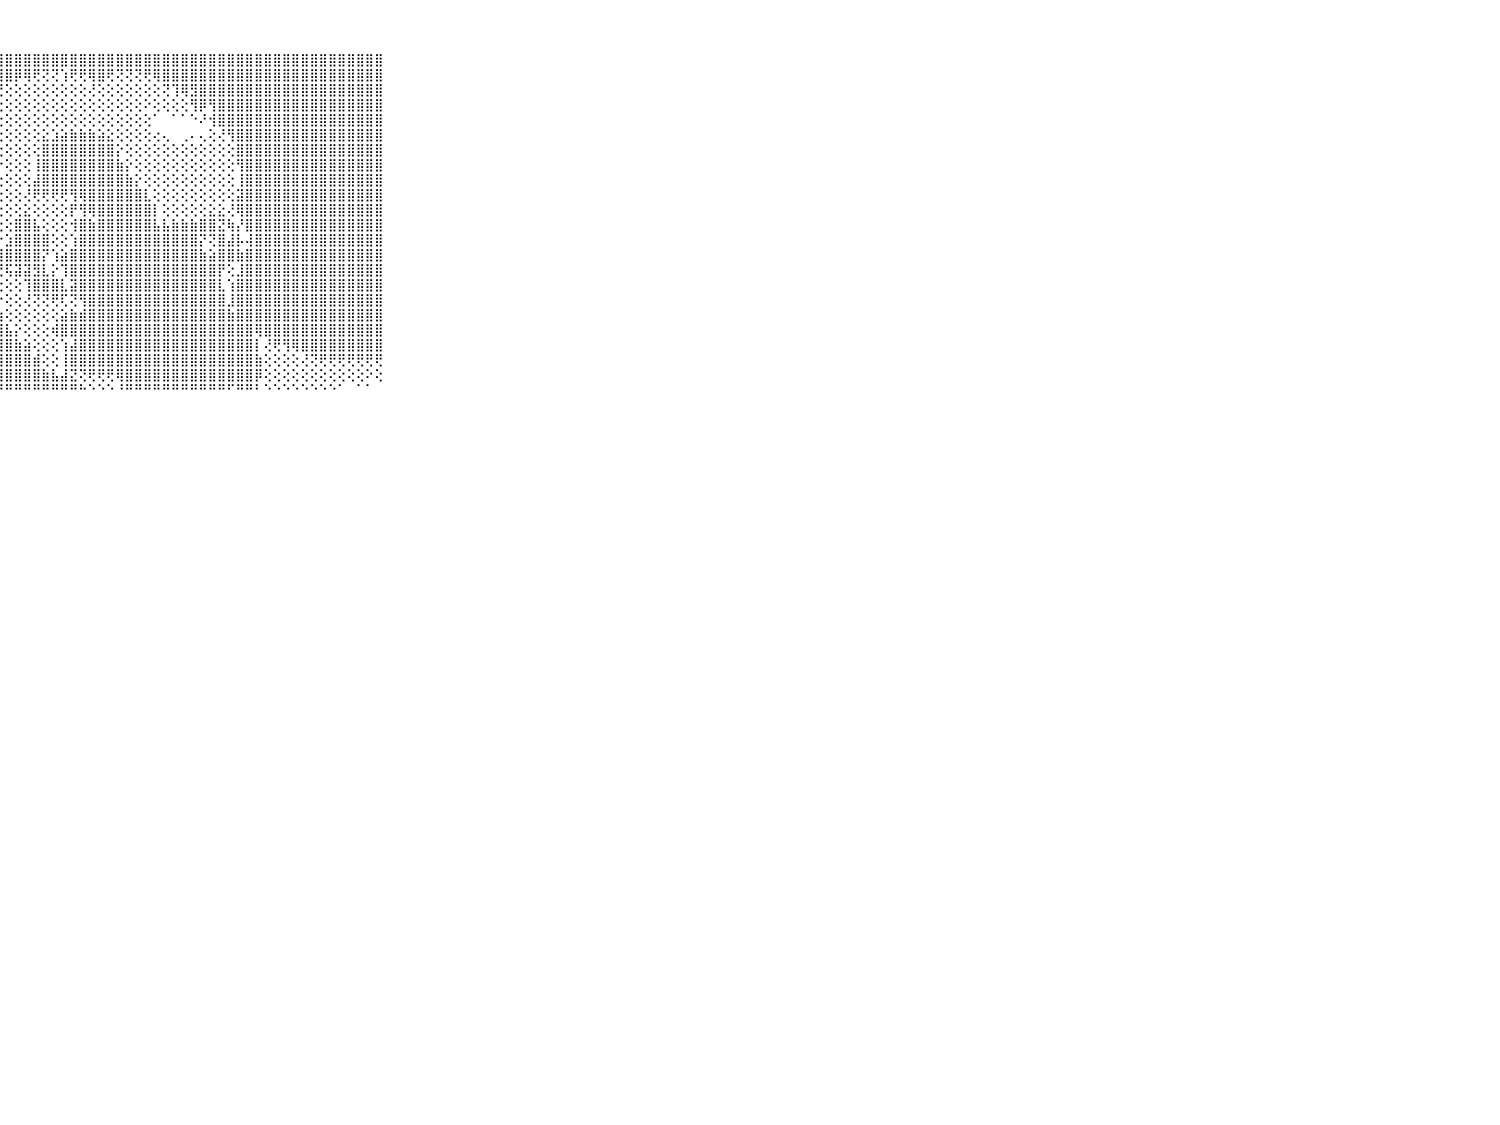

⠀⠀⠀⠀⠀⠀⠀⠀⠀⠀⠀⣿⣿⣿⣿⣿⣿⣿⣿⣿⣿⣿⣿⣿⣿⣿⣿⣿⣿⣿⣿⣿⣿⣿⣿⣿⣿⣿⣿⣿⣿⣿⣿⣿⣿⣿⣿⣿⣿⣿⣿⣿⣿⣿⣿⣿⣿⣿⣿⣿⣿⣿⣿⣿⣿⣿⣿⣿⣿⠀⠀⠀⠀⠀⠀⠀⠀⠀⠀⠀⠀
⠀⠀⠀⠀⠀⠀⠀⠀⠀⠀⠀⣿⣿⣿⣿⣿⣿⣿⣿⣿⣿⣿⣿⣿⣿⣿⣿⣿⣿⡿⢿⢟⢝⢝⢱⢟⢟⢿⣿⢟⢝⢝⢝⢟⢿⣿⣿⣿⣿⣿⣿⣿⣿⣿⣿⣿⣿⣿⣿⣿⣿⣿⣿⣿⣿⣿⣿⣿⣿⠀⠀⠀⠀⠀⠀⠀⠀⠀⠀⠀⠀
⠀⠀⠀⠀⠀⠀⠀⠀⠀⠀⠀⣿⣿⣿⣿⣿⣿⣿⣿⣿⣿⣿⣿⣿⣿⡿⢏⢜⢕⢕⢕⢕⢕⢕⢕⢕⢕⢜⢕⢕⢕⢕⢕⢕⢕⢝⢹⢿⣻⣿⣿⣿⣿⣿⣿⣿⣿⣿⣿⣿⣿⣿⣿⣿⣿⣿⣿⣿⣿⠀⠀⠀⠀⠀⠀⠀⠀⠀⠀⠀⠀
⠀⠀⠀⠀⠀⠀⠀⠀⠀⠀⠀⣿⣿⣿⣿⣿⣿⣿⣿⣿⣿⣿⣿⣿⢟⢕⢕⢕⢕⢕⢕⢕⢕⢕⢕⢕⢕⢕⢕⢕⢕⢕⢕⠕⢕⢕⢕⢕⢻⡿⢻⣿⣿⣿⣿⣿⣿⣿⣿⣿⣿⣿⣿⣿⣿⣿⣿⣿⣿⠀⠀⠀⠀⠀⠀⠀⠀⠀⠀⠀⠀
⠀⠀⠀⠀⠀⠀⠀⠀⠀⠀⠀⣿⣿⣿⣿⣿⣿⣿⣿⣿⣿⣿⢿⢟⢕⢕⢕⢕⢕⢕⢕⢕⢕⢕⢕⢕⢕⢕⢕⢕⢕⢕⢕⢕⠁⠀⠁⠁⠑⠜⢺⣿⣿⣿⣿⣿⣿⣿⣿⣿⣿⣿⣿⣿⣿⣿⣿⣿⣿⠀⠀⠀⠀⠀⠀⠀⠀⠀⠀⠀⠀
⠀⠀⠀⠀⠀⠀⠀⠀⠀⠀⠀⣿⣿⣿⣿⣿⣿⣿⣿⣿⣿⣿⣧⡕⢕⢕⢕⢕⢕⢕⢕⢕⣕⣱⣵⣷⣷⣷⣵⣕⢕⢕⢕⢕⢔⢄⠀⢀⠄⢄⢕⢜⢻⣿⣿⣿⣿⣿⣿⣿⣿⣿⣿⣿⣿⣿⣿⣿⣿⠀⠀⠀⠀⠀⠀⠀⠀⠀⠀⠀⠀
⠀⠀⠀⠀⠀⠀⠀⠀⠀⠀⠀⣿⣿⣿⣿⣿⣿⣿⣿⣿⣿⣿⣿⣇⡕⢕⢕⢕⢕⢕⢕⢕⣿⣿⣿⣿⣿⣿⣿⣿⡕⢕⢕⢕⢕⢕⢕⢕⢕⢕⢕⢕⢕⣿⣿⣿⣿⣿⣿⣿⣿⣿⣿⣿⣿⣿⣿⣿⣿⠀⠀⠀⠀⠀⠀⠀⠀⠀⠀⠀⠀
⠀⠀⠀⠀⠀⠀⠀⠀⠀⠀⠀⣿⣿⣿⣿⣿⣿⣿⣿⣿⣿⣿⣿⣿⣷⡕⢱⡗⢕⢕⢕⢸⣿⣿⣿⣿⣿⣿⣿⣿⣷⡕⢕⢕⢕⢕⢕⢕⢕⢕⢕⢕⢕⢻⣿⣿⣿⣿⣿⣿⣿⣿⣿⣿⣿⣿⣿⣿⣿⠀⠀⠀⠀⠀⠀⠀⠀⠀⠀⠀⠀
⠀⠀⠀⠀⠀⠀⠀⠀⠀⠀⠀⣿⣿⣿⣿⣿⣿⣿⣿⣿⣿⣿⣿⣿⣿⣿⢕⢕⢕⢕⢕⣼⣿⣿⣿⣿⣿⣿⣿⣿⣿⣷⡕⢕⢕⢕⢕⢕⢕⢕⢕⢕⢕⢸⣿⣿⣿⣿⣿⣿⣿⣿⣿⣿⣿⣿⣿⣿⣿⠀⠀⠀⠀⠀⠀⠀⠀⠀⠀⠀⠀
⠀⠀⠀⠀⠀⠀⠀⠀⠀⠀⠀⣿⣿⣿⣿⣿⣿⣿⣿⣿⣿⣿⣿⣿⣿⣿⢕⢕⢕⢕⢜⢟⢟⢟⢟⢻⢿⣿⣿⣿⣿⣿⣿⣇⢕⢕⢕⢕⢕⢕⢕⢕⢕⣽⣿⣿⣿⣿⣿⣿⣿⣿⣿⣿⣿⣿⣿⣿⣿⠀⠀⠀⠀⠀⠀⠀⠀⠀⠀⠀⠀
⠀⠀⠀⠀⠀⠀⠀⠀⠀⠀⠀⣿⣿⣿⣿⣿⣿⣿⣿⣿⣿⣿⣿⣿⣿⣿⢕⢕⢕⢕⣕⢕⢕⢕⢕⡟⢻⢿⣿⣿⣿⣿⣿⣿⡇⢕⢕⢕⢕⢕⣕⣕⢜⢿⣿⣿⣿⣿⣿⣿⣿⣿⣿⣿⣿⣿⣿⣿⣿⠀⠀⠀⠀⠀⠀⠀⠀⠀⠀⠀⠀
⠀⠀⠀⠀⠀⠀⠀⠀⠀⠀⠀⣿⣿⣿⣿⣿⣿⣿⣿⣿⣿⣿⣿⣿⣿⢇⢕⢕⢕⣿⣿⣧⢕⢕⢕⢺⣿⣷⣿⣿⣿⣿⣿⣿⣧⣧⣷⣷⣷⣿⣿⣝⢷⡜⣿⣿⣿⣿⣿⣿⣿⣿⣿⣿⣿⣿⣿⣿⣿⠀⠀⠀⠀⠀⠀⠀⠀⠀⠀⠀⠀
⠀⠀⠀⠀⠀⠀⠀⠀⠀⠀⠀⣿⣿⣿⣿⣿⣿⣿⣿⣿⣿⣿⣿⣿⣿⣧⢕⡕⣱⣿⣿⣿⣿⢕⢕⢱⣿⣿⣿⣿⣿⣿⣿⣿⣿⣿⣿⣿⣿⡝⢝⣿⣼⡧⢼⣿⣿⣿⣿⣿⣿⣿⣿⣿⣿⣿⣿⣿⣿⠀⠀⠀⠀⠀⠀⠀⠀⠀⠀⠀⠀
⠀⠀⠀⠀⠀⠀⠀⠀⠀⠀⠀⣿⣿⣿⣿⣿⣿⣿⣿⣿⣿⣿⣿⣿⣿⣿⣷⣿⣿⣿⣿⣿⡝⢱⣵⣿⣿⣿⣿⣿⣿⣿⣿⣿⣿⣿⣿⣿⣿⣷⣵⣿⣿⣷⣿⣿⣿⣿⣿⣿⣿⣿⣿⣿⣿⣿⣿⣿⣿⠀⠀⠀⠀⠀⠀⠀⠀⠀⠀⠀⠀
⠀⠀⠀⠀⠀⠀⠀⠀⠀⠀⠀⣿⣿⣿⣿⣿⣿⣿⣿⣿⣿⣿⣿⣿⣿⣿⣿⢝⢯⣽⣽⣻⣇⡕⢹⣿⣿⣿⣿⣿⣿⣿⣿⣿⣿⣿⣿⣿⣿⣿⣿⡟⢕⣸⣿⣿⣿⣿⣿⣿⣿⣿⣿⣿⣿⣿⣿⣿⣿⠀⠀⠀⠀⠀⠀⠀⠀⠀⠀⠀⠀
⠀⠀⠀⠀⠀⠀⠀⠀⠀⠀⠀⣿⣿⣿⣿⣿⣿⣿⣿⣿⣿⣿⣿⣿⣿⣿⣿⢕⢕⢕⢹⣿⣿⣿⣇⣽⣿⣿⣿⣿⣿⣿⣿⣿⣿⣿⣿⣿⣿⣿⣿⣇⢱⣿⣿⣿⣿⣿⣿⣿⣿⣿⣿⣿⣿⣿⣿⣿⣿⠀⠀⠀⠀⠀⠀⠀⠀⠀⠀⠀⠀
⠀⠀⠀⠀⠀⠀⠀⠀⠀⠀⠀⣿⣿⣿⣿⣿⣿⣿⣿⣿⣿⣿⣿⣿⣿⣿⣿⡕⢕⢕⢜⢝⢝⢟⢏⢝⢻⣿⣿⣿⣿⣿⣿⣿⣿⣿⣿⣿⣿⣿⣿⣿⣸⣿⣿⣿⣿⣿⣿⣿⣿⣿⣿⣿⣿⣿⣿⣿⣿⠀⠀⠀⠀⠀⠀⠀⠀⠀⠀⠀⠀
⠀⠀⠀⠀⠀⠀⠀⠀⠀⠀⠀⣿⣿⣿⣿⣿⣿⣿⣿⣿⣿⣿⣿⣿⣿⣿⣿⣷⢕⢕⢕⢕⢕⢕⣵⣷⣾⣿⣿⣿⣿⣿⣿⣿⣿⣿⣿⣿⣿⣿⣿⣿⣷⣿⣿⣿⣿⣿⣿⣿⣿⣿⣿⣿⣿⣿⣿⣿⣿⠀⠀⠀⠀⠀⠀⠀⠀⠀⠀⠀⠀
⠀⠀⠀⠀⠀⠀⠀⠀⠀⠀⠀⢿⢟⣟⣻⣿⣿⣿⣿⣿⣿⣿⣿⣿⣿⣿⣿⣿⣧⡕⢕⢕⢕⢾⣿⣿⣿⣿⣿⣿⣿⣿⣿⣿⣿⣿⣿⣿⣿⣿⣿⣿⣿⣿⣿⢿⣿⣿⣿⣿⣿⣿⣿⣿⣿⣿⣿⣿⣿⠀⠀⠀⠀⠀⠀⠀⠀⠀⠀⠀⠀
⠀⠀⠀⠀⠀⠀⠀⠀⠀⠀⠀⢕⢽⣻⡕⣿⣯⢝⢹⣿⣿⣿⣿⣿⣿⣿⣿⣿⣿⣷⣵⢕⢕⢕⢱⣼⣿⣿⣿⣿⣿⣿⣿⣿⣿⣿⣿⣿⣿⣿⣿⣿⣿⣿⣿⡇⢜⢟⢻⢿⣿⣿⣿⣿⣿⣿⣿⣿⣿⠀⠀⠀⠀⠀⠀⠀⠀⠀⠀⠀⠀
⠀⠀⠀⠀⠀⠀⠀⠀⠀⠀⠀⢕⢽⣿⣣⣿⣿⢗⣸⣿⣿⣿⣿⣿⣿⣿⣿⣿⣿⣿⣿⣾⢕⢕⢸⣿⣿⣿⣿⣿⣿⣿⣿⣿⣿⣿⣿⣿⣿⣿⣿⣿⣿⣿⣿⣷⢕⢕⢕⢕⢜⢝⢟⢟⢟⢟⢟⢟⢟⠀⠀⠀⠀⠀⠀⠀⠀⠀⠀⠀⠀
⠀⠀⠀⠀⠀⠀⠀⠀⠀⠀⠀⢕⣽⡿⣼⣿⡿⢵⣿⣿⣿⣿⣿⣿⣿⣿⣿⣿⣿⣿⣿⣿⣷⣧⣼⣝⢝⢟⢟⢟⢿⣿⣿⣿⣿⣿⣿⣿⣿⣿⣿⣿⣿⣿⣿⡿⢕⢕⢕⢕⢕⢕⢕⢕⢕⢕⢕⠕⢕⠀⠀⠀⠀⠀⠀⠀⠀⠀⠀⠀⠀
⠀⠀⠀⠀⠀⠀⠀⠀⠀⠀⠀⠑⠛⠋⠛⠛⠋⠑⠛⠛⠛⠛⠛⠛⠛⠛⠛⠛⠛⠛⠛⠛⠛⠛⠛⠛⠓⠑⠑⠑⠘⠛⠛⠛⠛⠛⠛⠛⠛⠛⠛⠛⠋⠛⠛⠃⠑⠑⠑⠑⠑⠑⠑⠑⠁⠀⠁⠁⠀⠀⠀⠀⠀⠀⠀⠀⠀⠀⠀⠀⠀